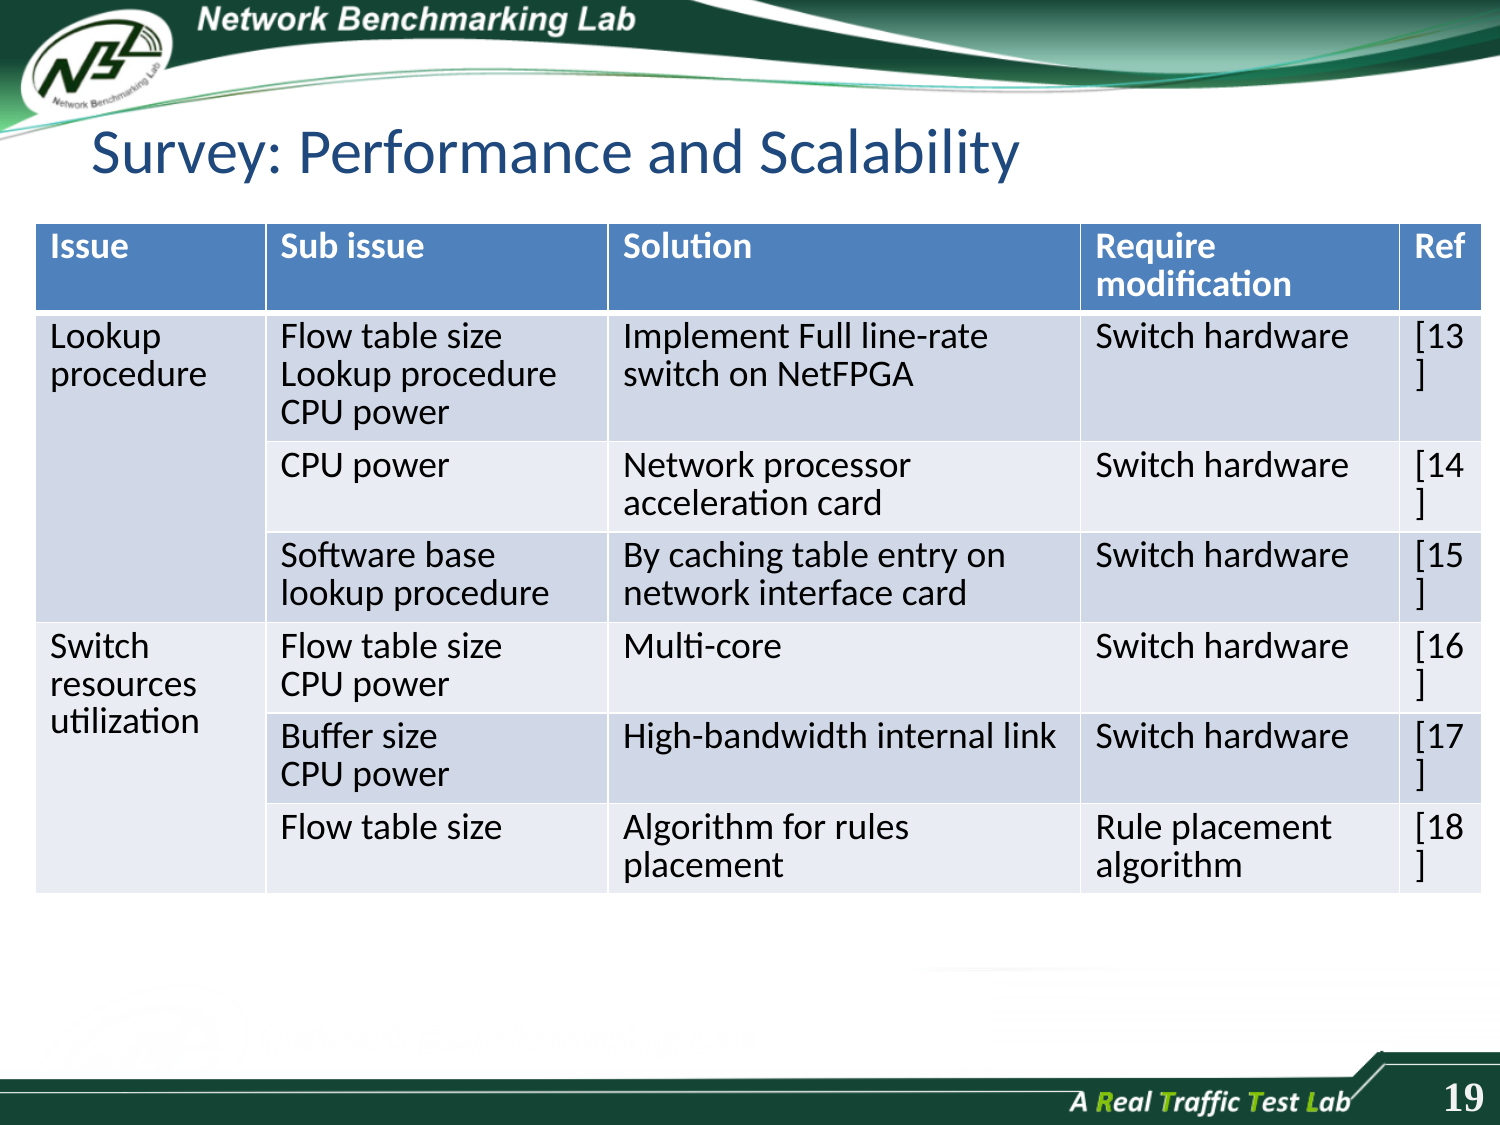

# Survey: Performance and Scalability
| Issue | Sub issue | Solution | Require modification | Ref |
| --- | --- | --- | --- | --- |
| Lookup procedure | Flow table size Lookup procedure CPU power | Implement Full line-rate switch on NetFPGA | Switch hardware | [13] |
|  | CPU power | Network processor acceleration card | Switch hardware | [14] |
|  | Software base lookup procedure | By caching table entry on network interface card | Switch hardware | [15] |
| Switch resources utilization | Flow table size CPU power | Multi-core | Switch hardware | [16] |
|  | Buffer size CPU power | High-bandwidth internal link | Switch hardware | [17] |
|  | Flow table size | Algorithm for rules placement | Rule placement algorithm | [18] |
19